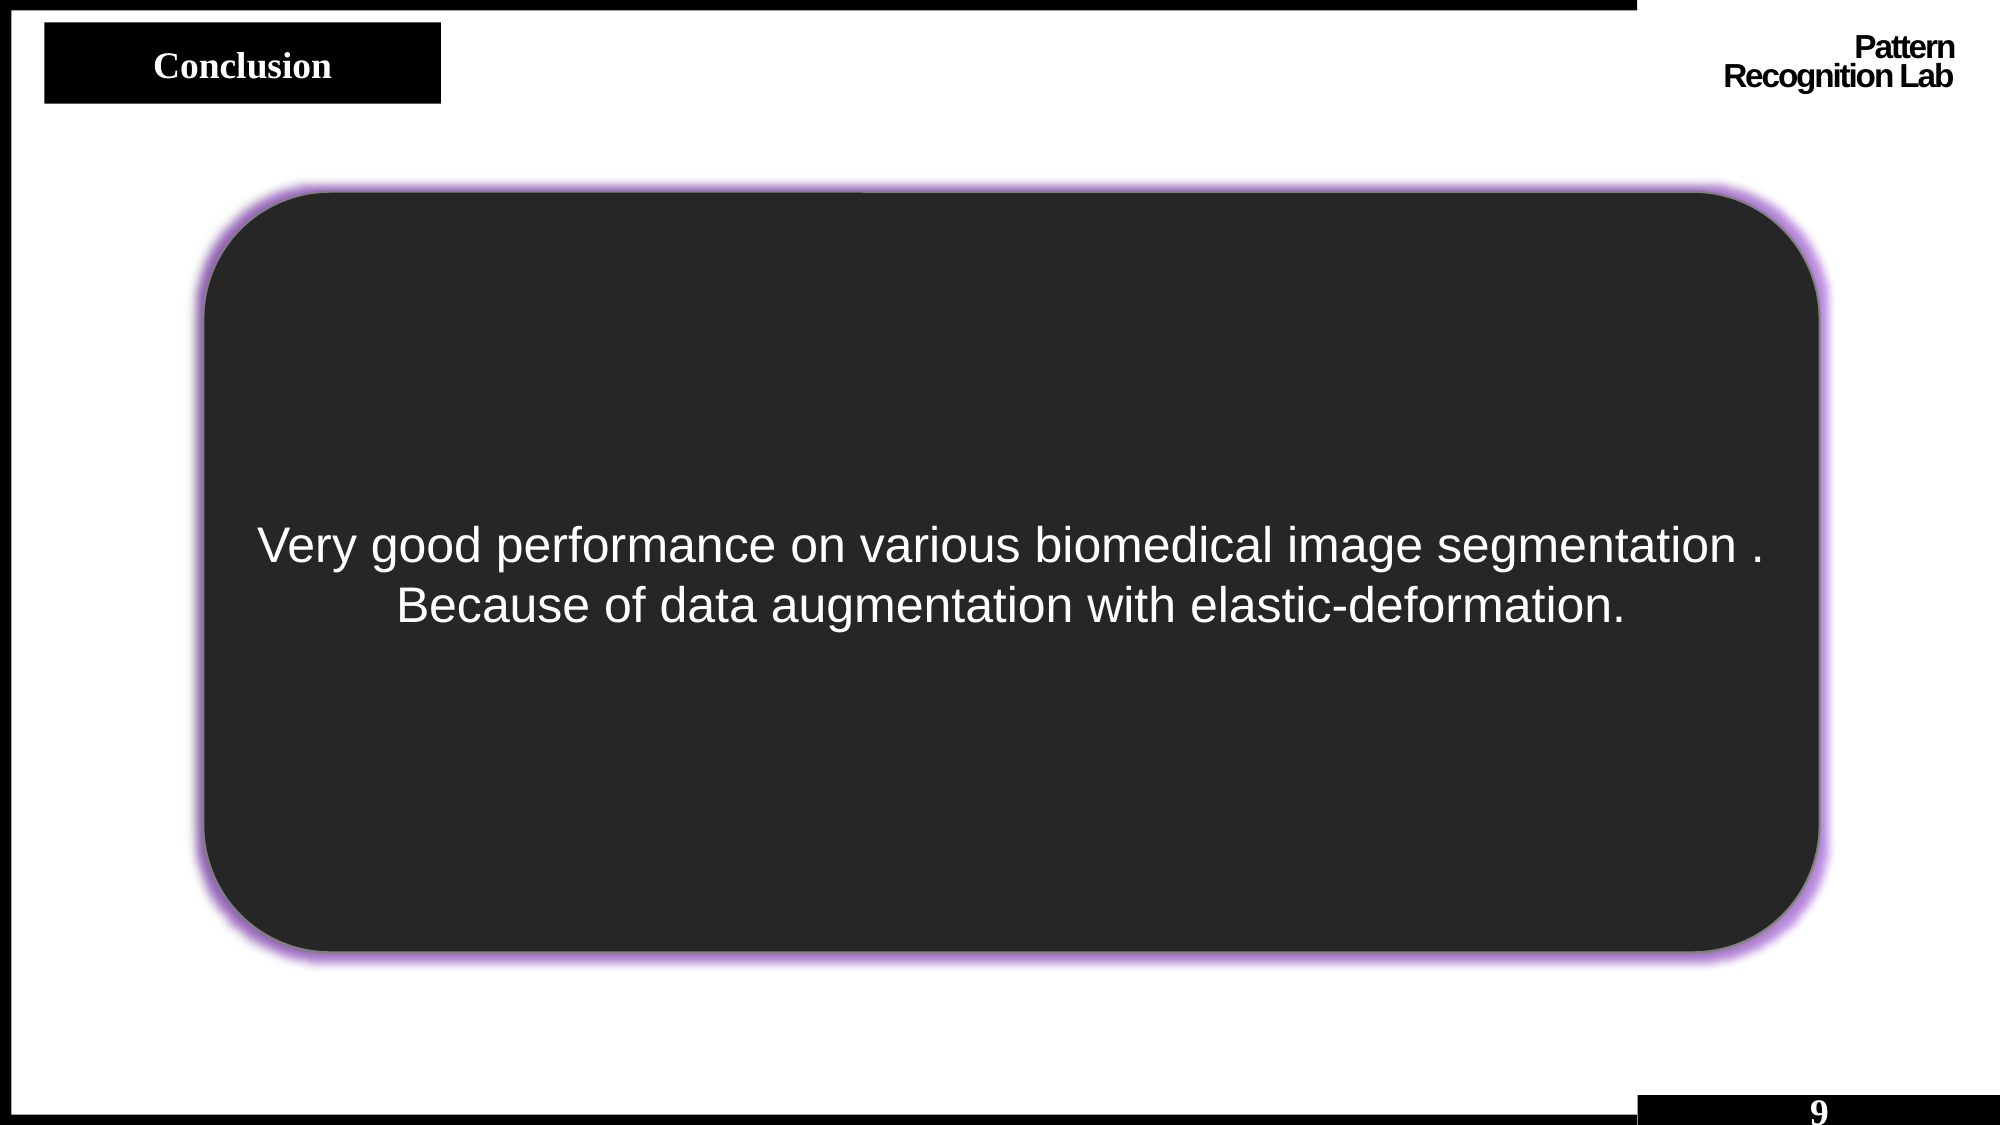

Conclusion
Pattern Recognition Lab
Very good performance on various biomedical image segmentation . Because of data augmentation with elastic-deformation.
10
9